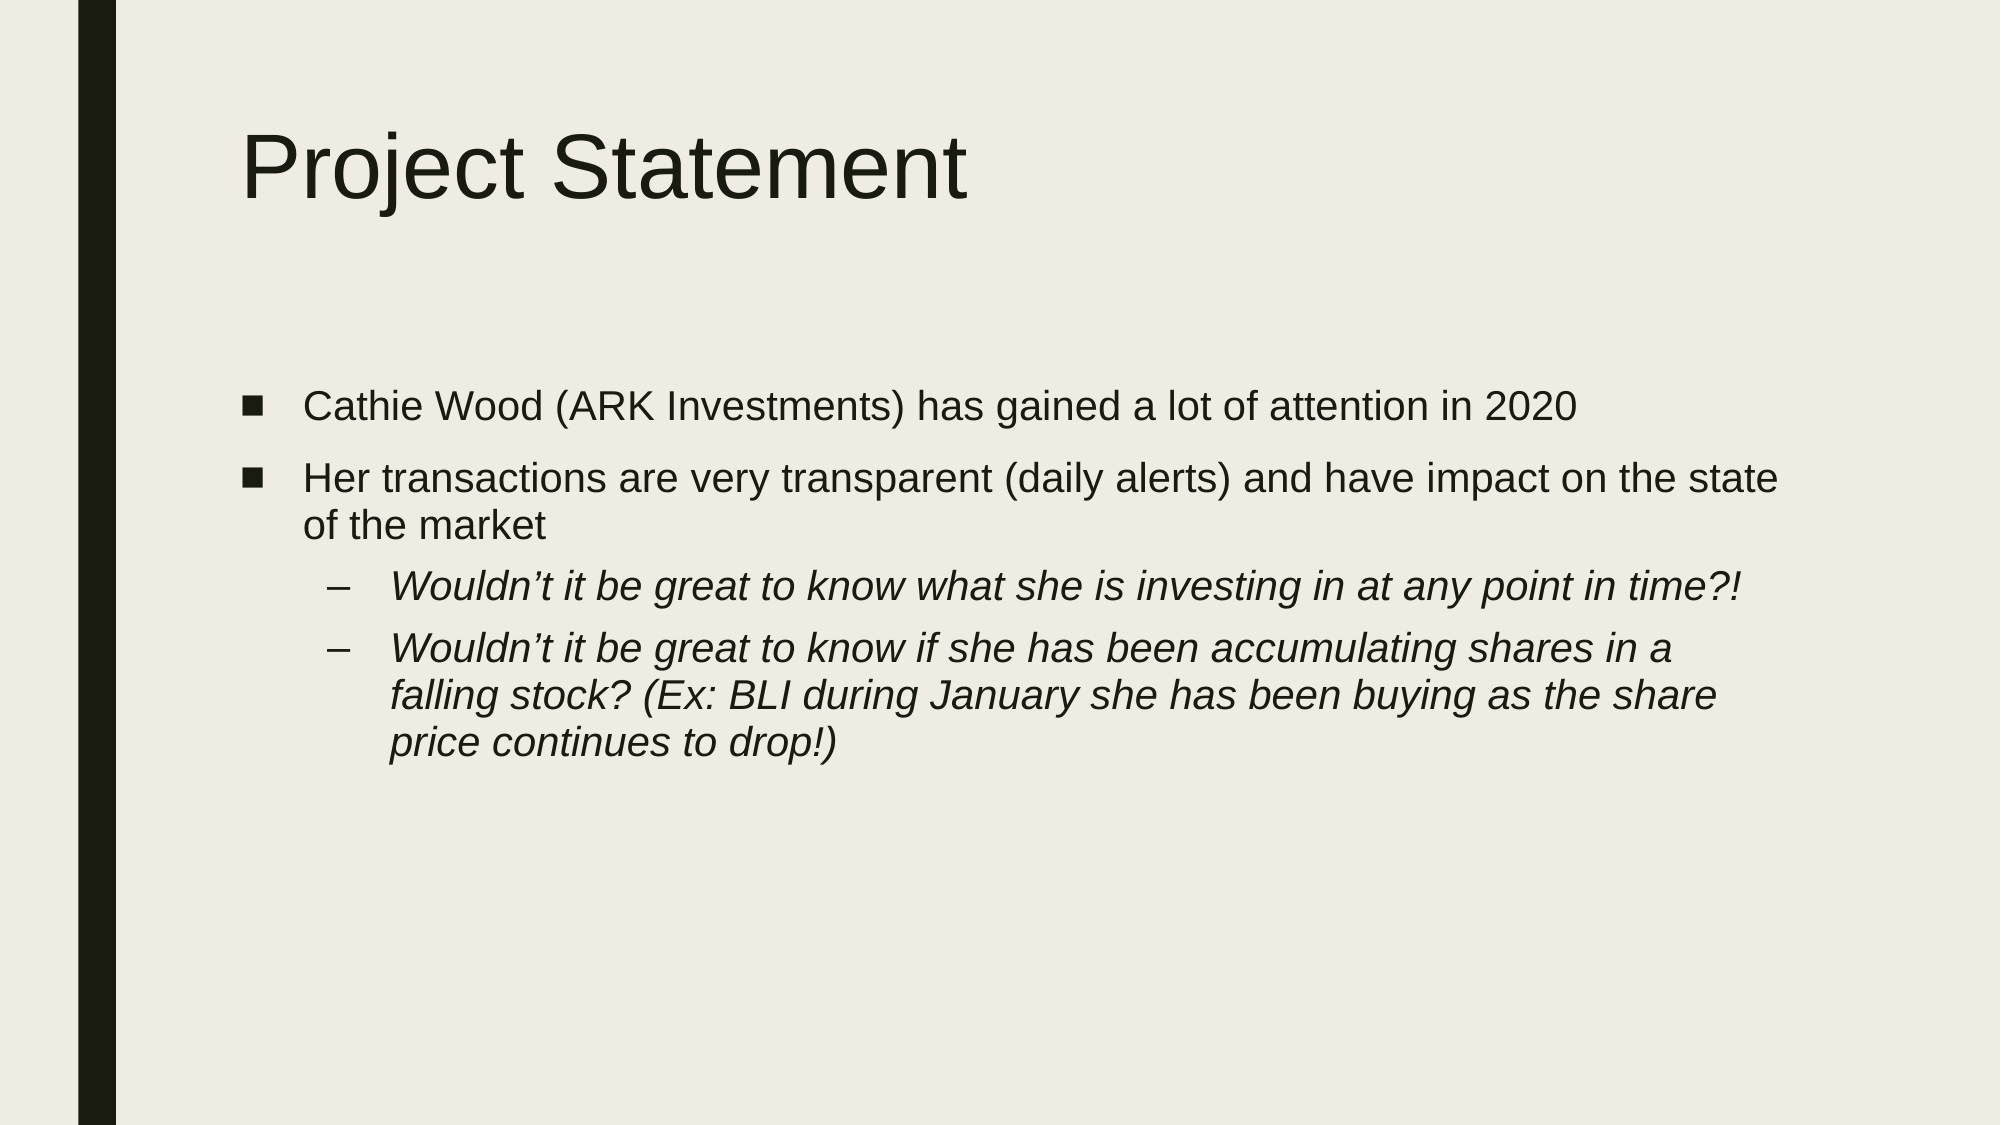

# Project Statement
Cathie Wood (ARK Investments) has gained a lot of attention in 2020
Her transactions are very transparent (daily alerts) and have impact on the state of the market
Wouldn’t it be great to know what she is investing in at any point in time?!
Wouldn’t it be great to know if she has been accumulating shares in a falling stock? (Ex: BLI during January she has been buying as the share price continues to drop!)